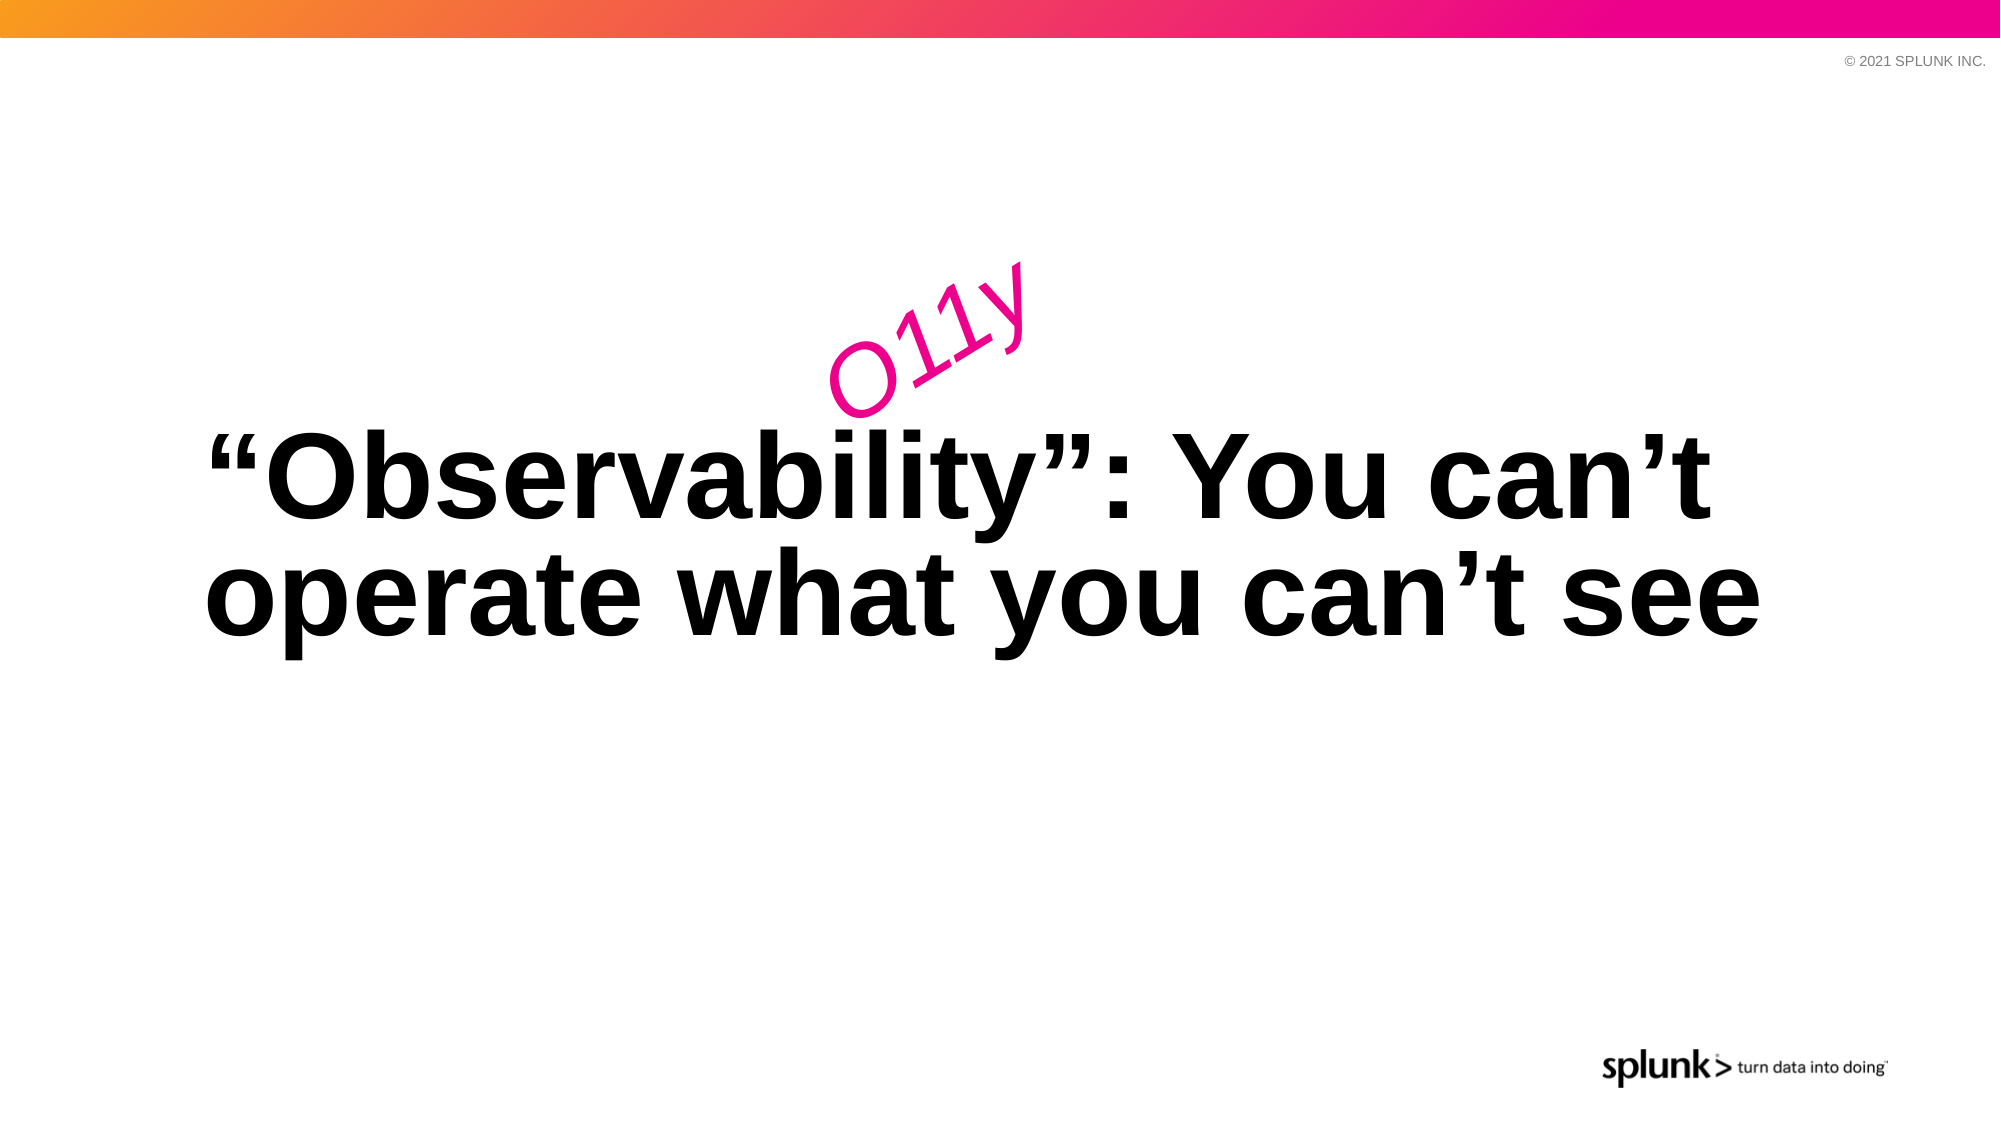

O11y
“Observability”: You can’t operate what you can’t see